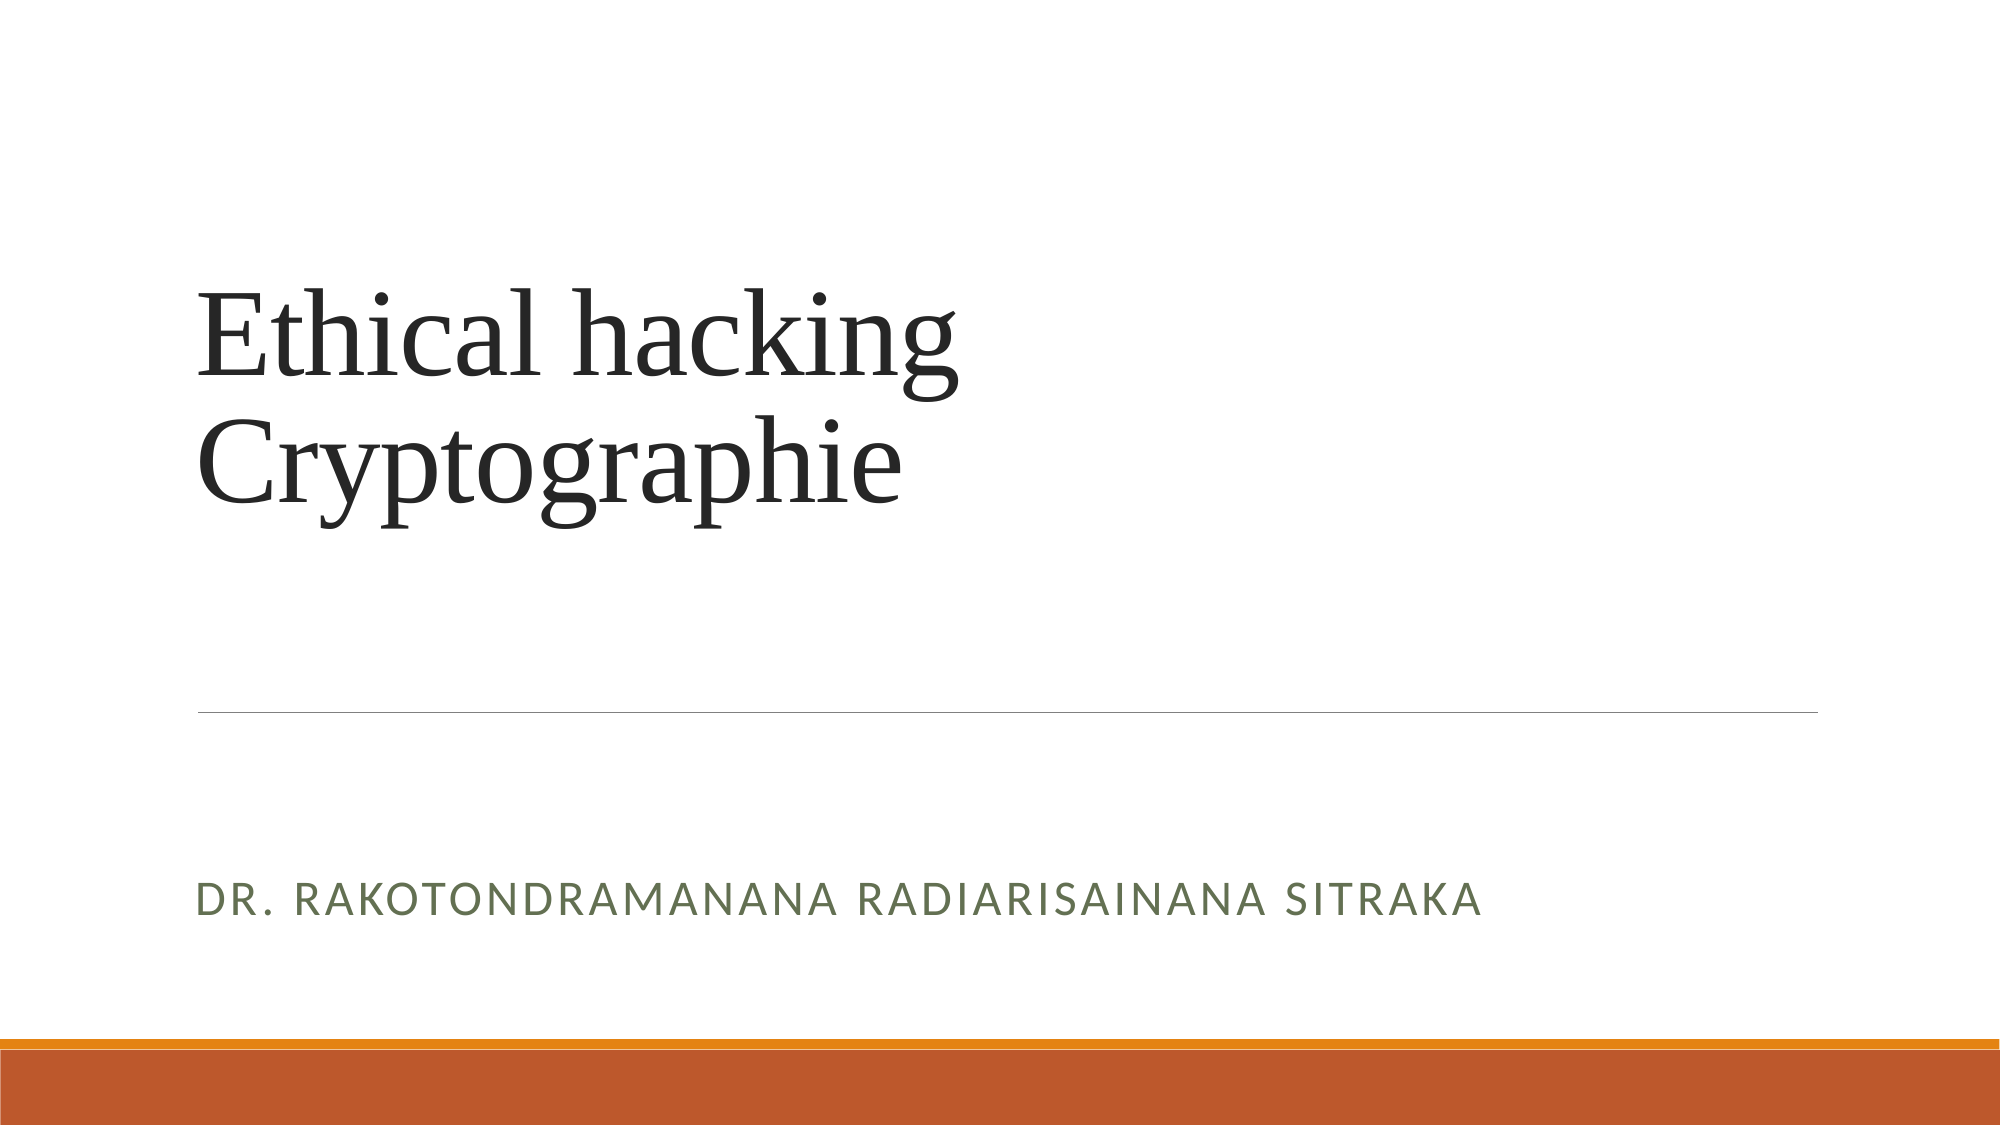

# Ethical hacking Cryptographie

Dr. Rakotondramanana Radiarisainana Sitraka